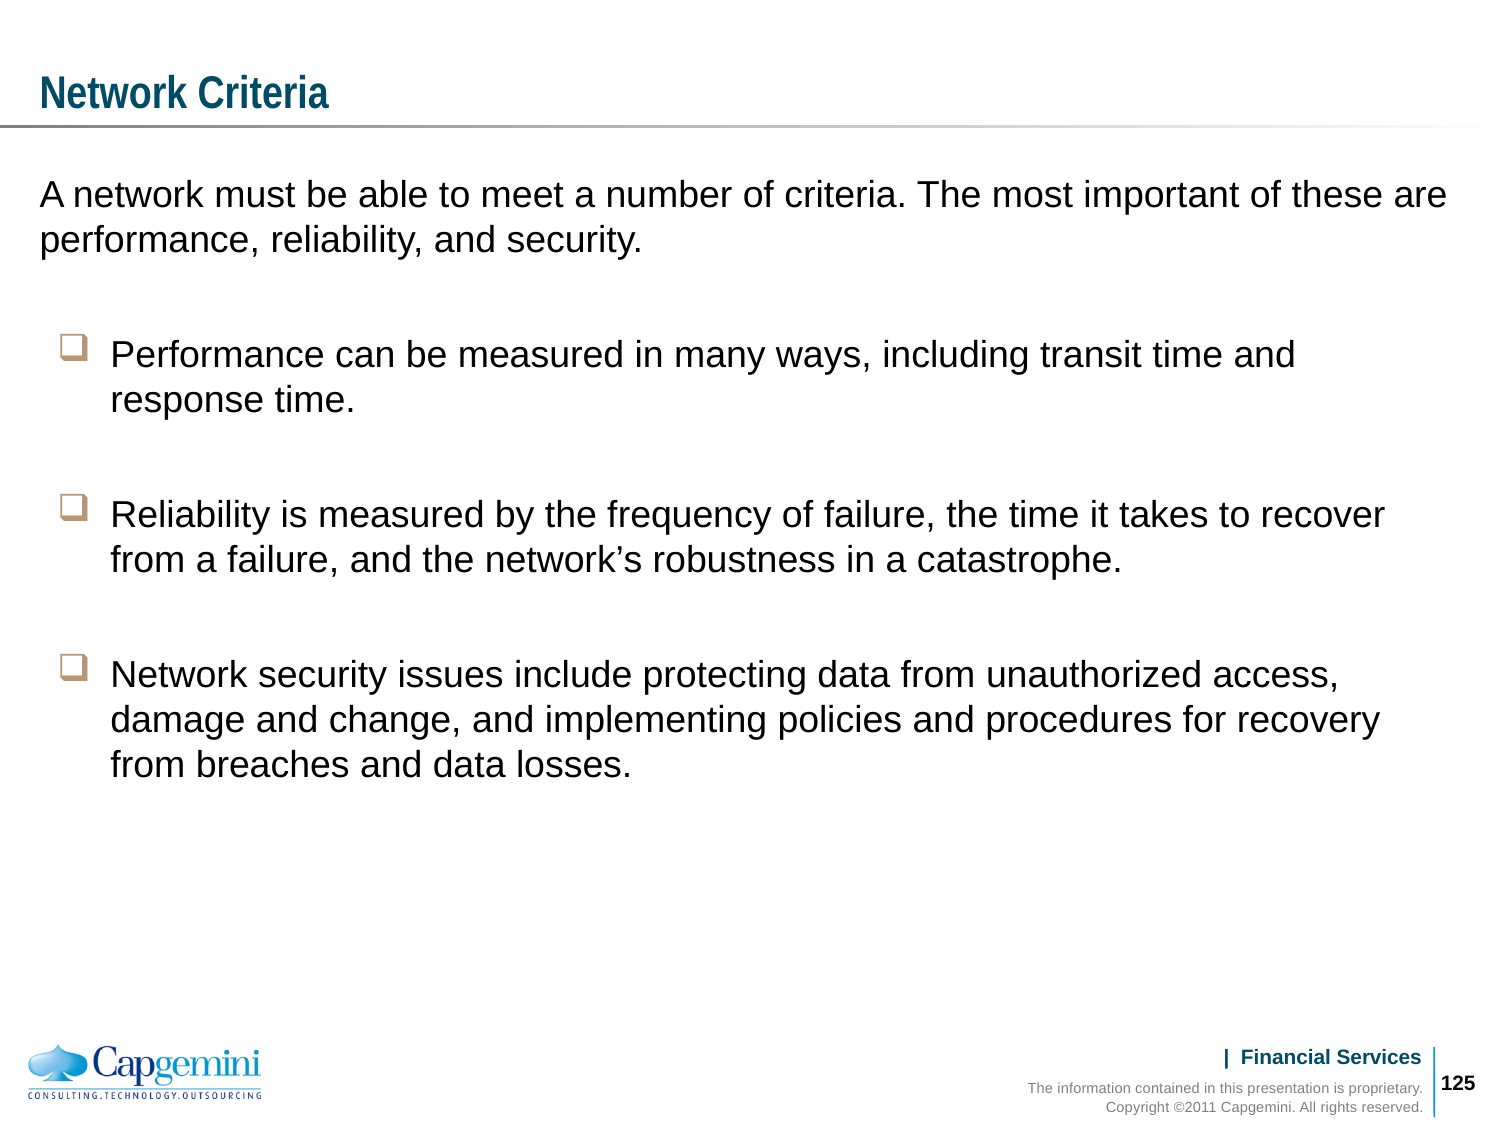

# Network Criteria
A network must be able to meet a number of criteria. The most important of these are performance, reliability, and security.

Performance can be measured in many ways, including transit time and response time.

Reliability is measured by the frequency of failure, the time it takes to recover from a failure, and the network’s robustness in a catastrophe.

Network security issues include protecting data from unauthorized access, damage and change, and implementing policies and procedures for recovery from breaches and data losses.